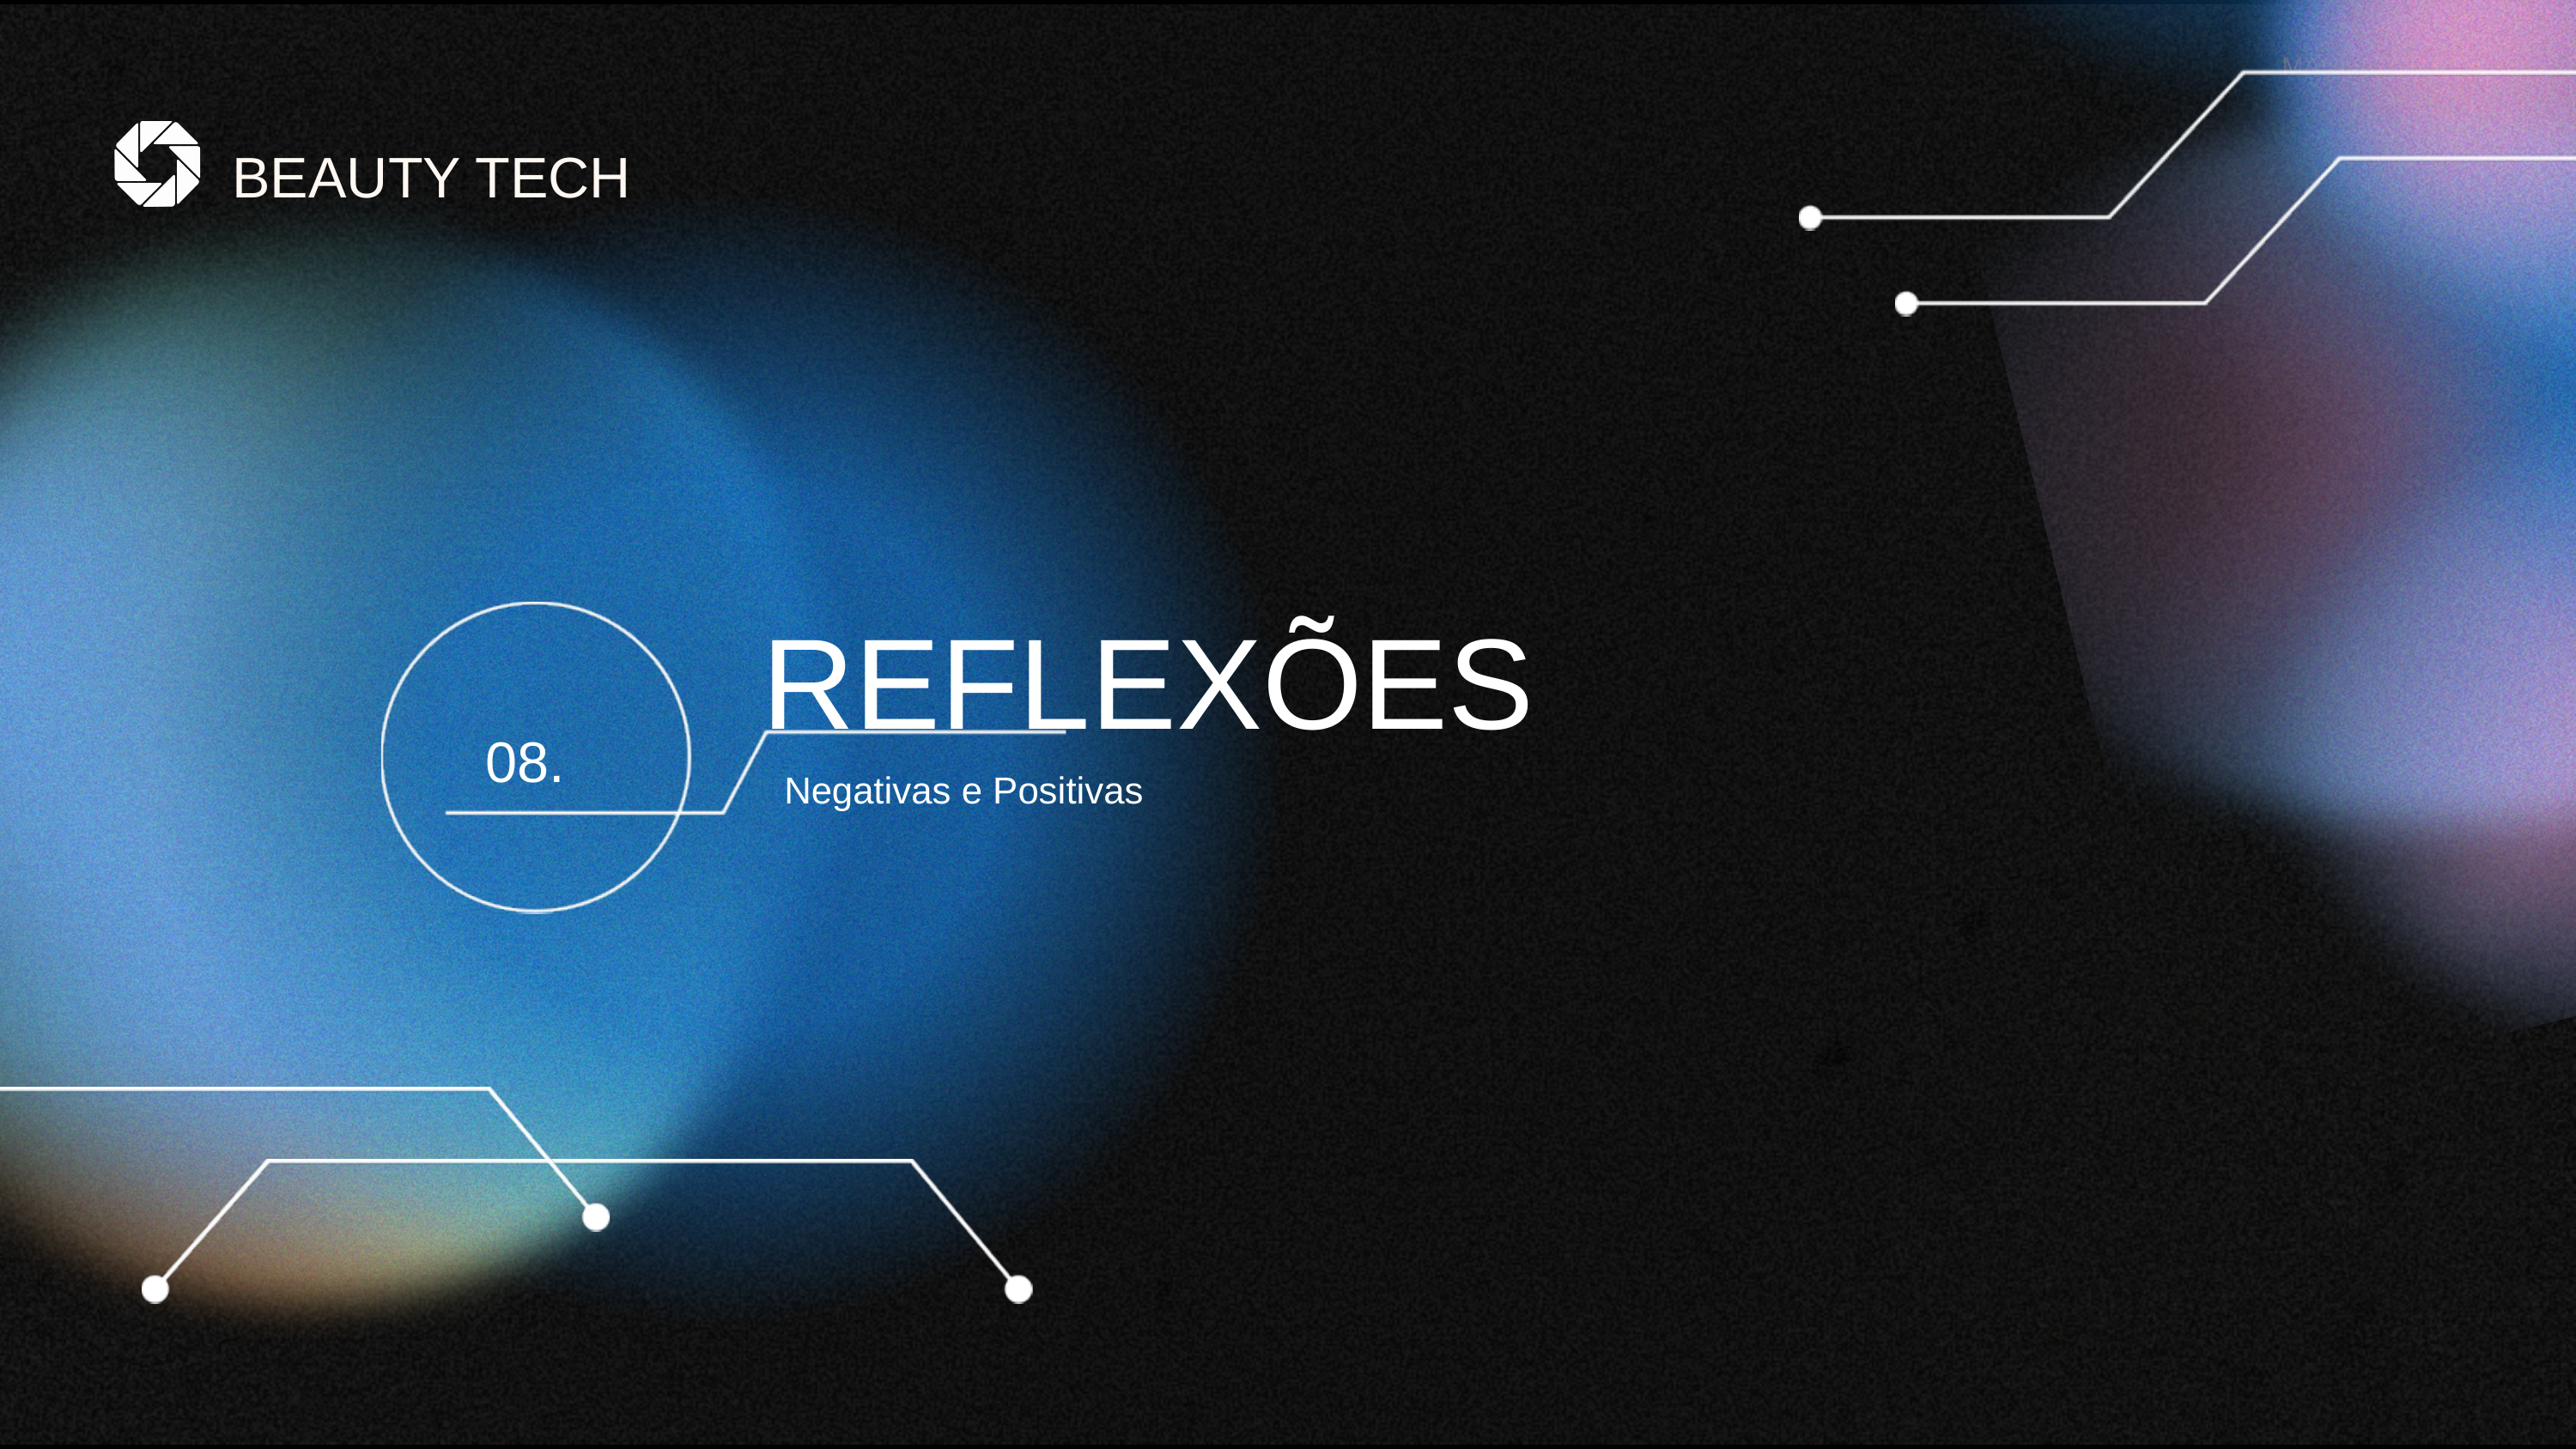

MANDATORY PAGE

BEAUTY TECH

REFLEXÕES

08.
Negativas e Positivas